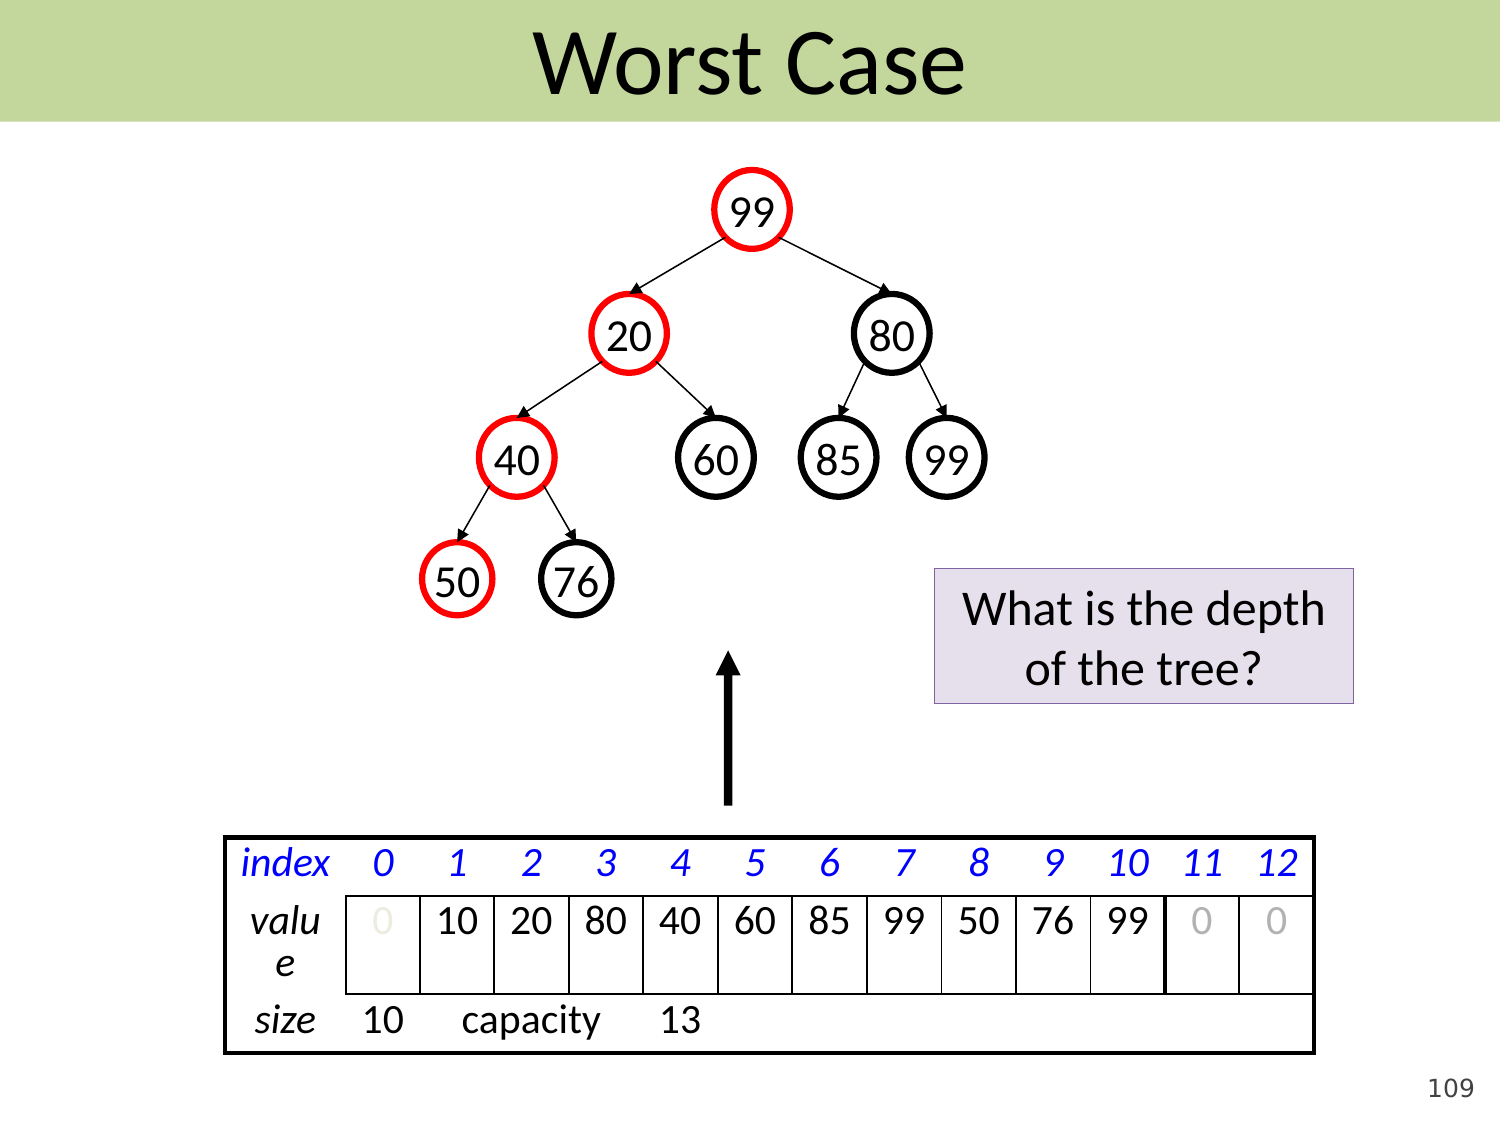

# Worst Case
99
20
80
40
60
85
99
50
76
What is the depth of the tree?

| index | 0 | 1 | 2 | 3 | 4 | 5 | 6 | 7 | 8 | 9 | 10 | 11 | 12 |
| --- | --- | --- | --- | --- | --- | --- | --- | --- | --- | --- | --- | --- | --- |
| value | 0 | 10 | 20 | 80 | 40 | 60 | 85 | 99 | 50 | 76 | 99 | 0 | 0 |
| size | 10 | capacity |  |  | 13 |  |  |  |  |  |  |  |  |